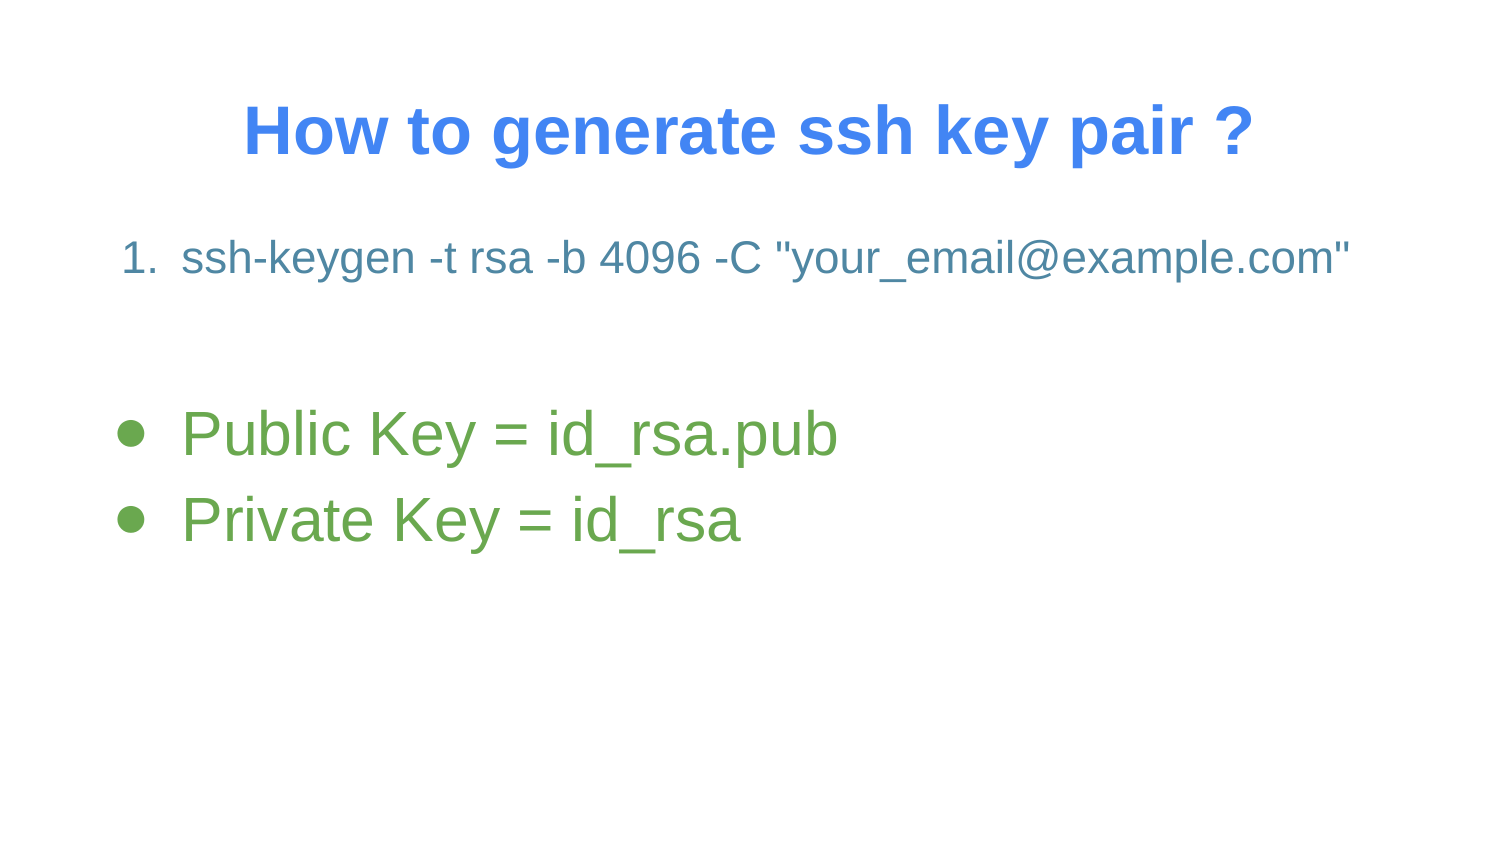

# How to generate ssh key pair ?
ssh-keygen -t rsa -b 4096 -C "your_email@example.com"

Public Key = id_rsa.pub
Private Key = id_rsa